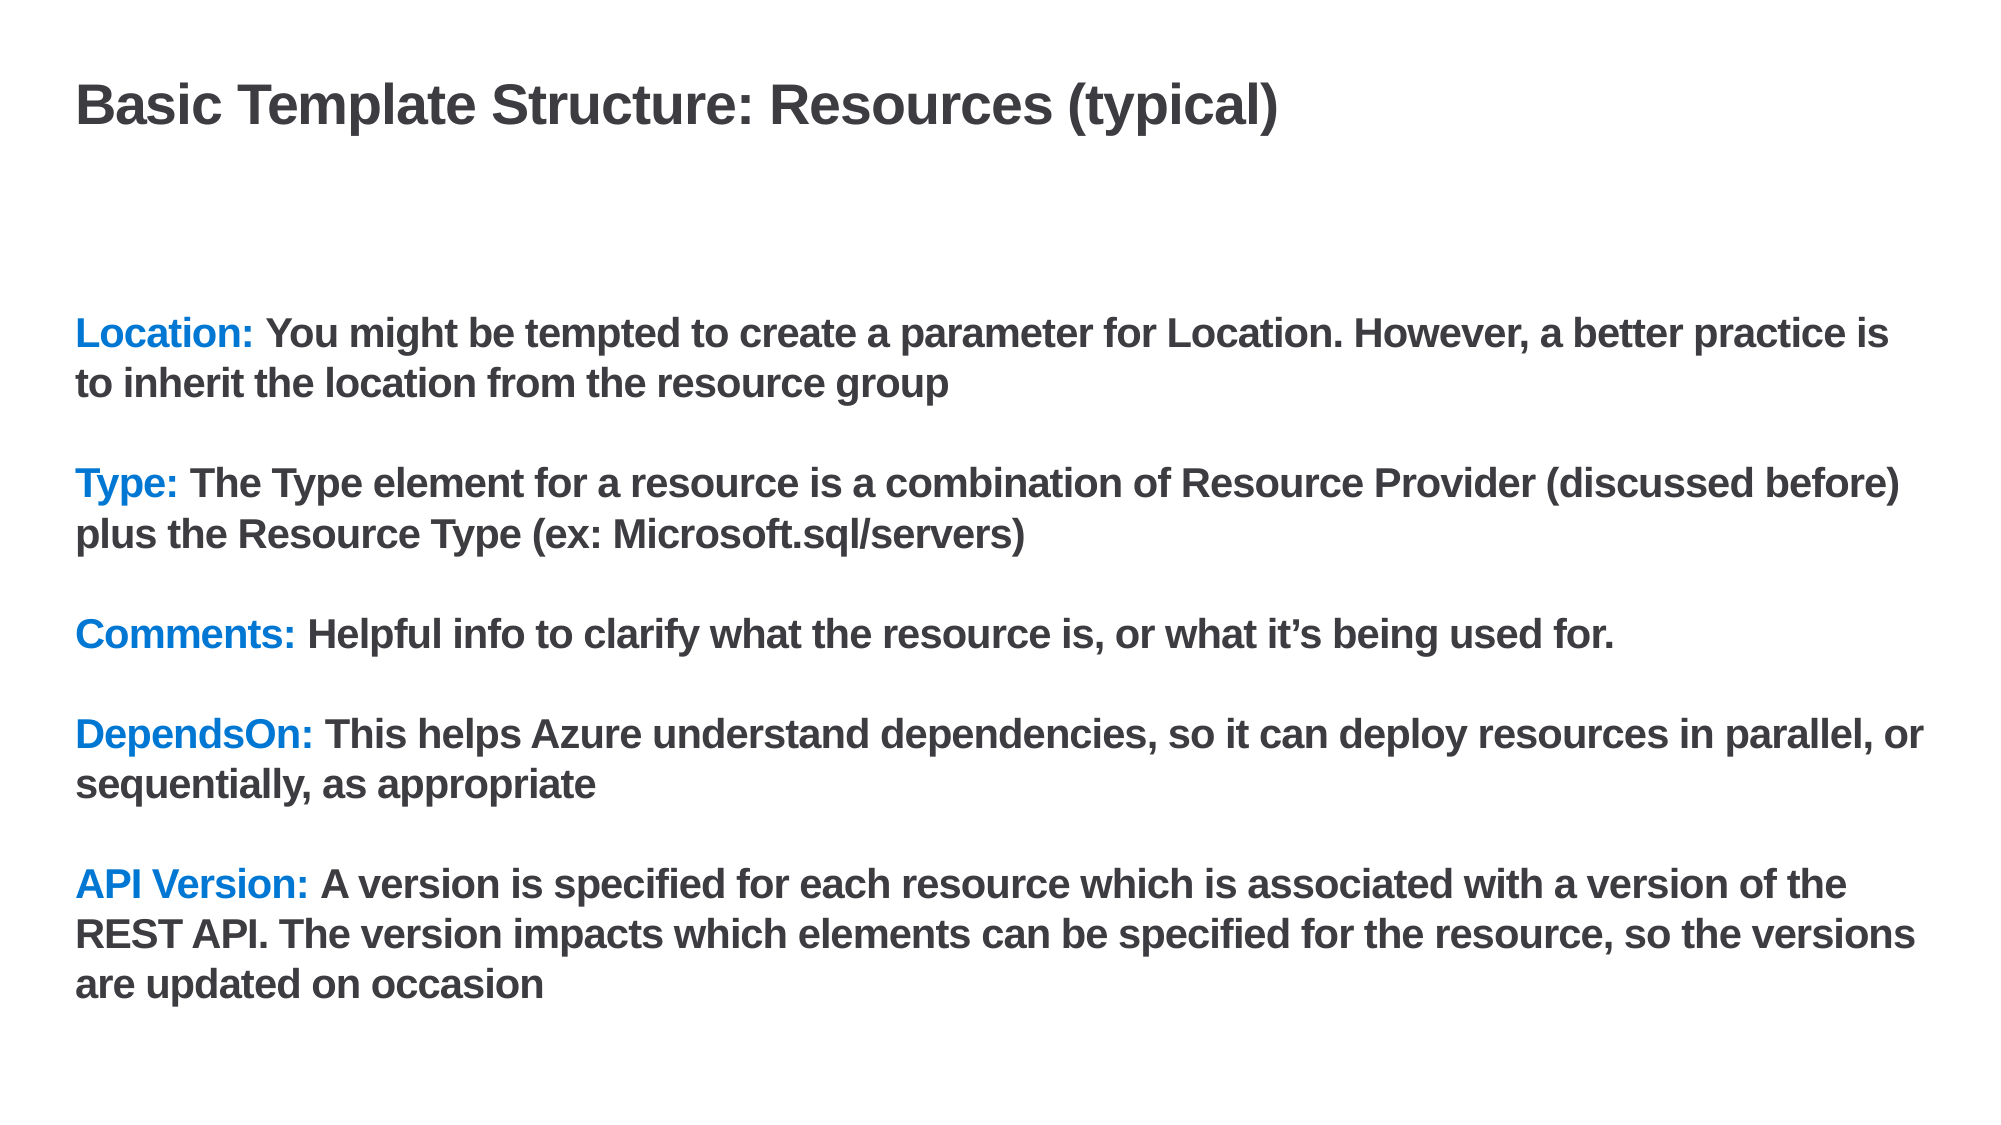

# Basic Template Structure: Resources (typical)
Location: You might be tempted to create a parameter for Location. However, a better practice is to inherit the location from the resource group

Type: The Type element for a resource is a combination of Resource Provider (discussed before) plus the Resource Type (ex: Microsoft.sql/servers)

Comments: Helpful info to clarify what the resource is, or what it’s being used for.

DependsOn: This helps Azure understand dependencies, so it can deploy resources in parallel, or sequentially, as appropriate

API Version: A version is specified for each resource which is associated with a version of the REST API. The version impacts which elements can be specified for the resource, so the versions are updated on occasion